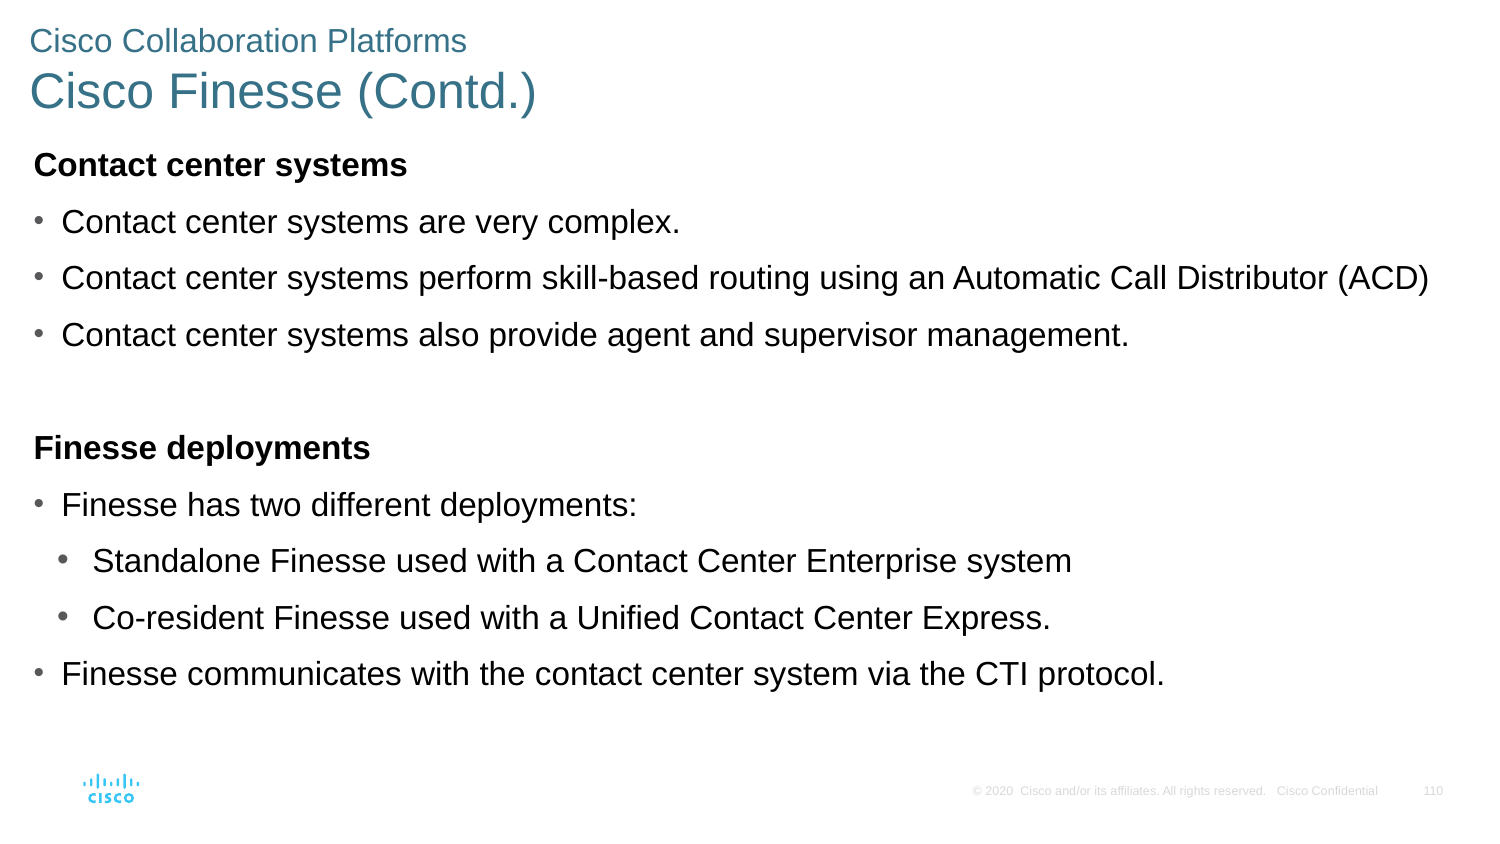

# Cisco Collaboration Platforms Cisco Finesse (Contd.)
Contact center systems
Contact center systems are very complex.
Contact center systems perform skill-based routing using an Automatic Call Distributor (ACD)
Contact center systems also provide agent and supervisor management.

Finesse deployments
Finesse has two different deployments:
Standalone Finesse used with a Contact Center Enterprise system
Co-resident Finesse used with a Unified Contact Center Express.
Finesse communicates with the contact center system via the CTI protocol.